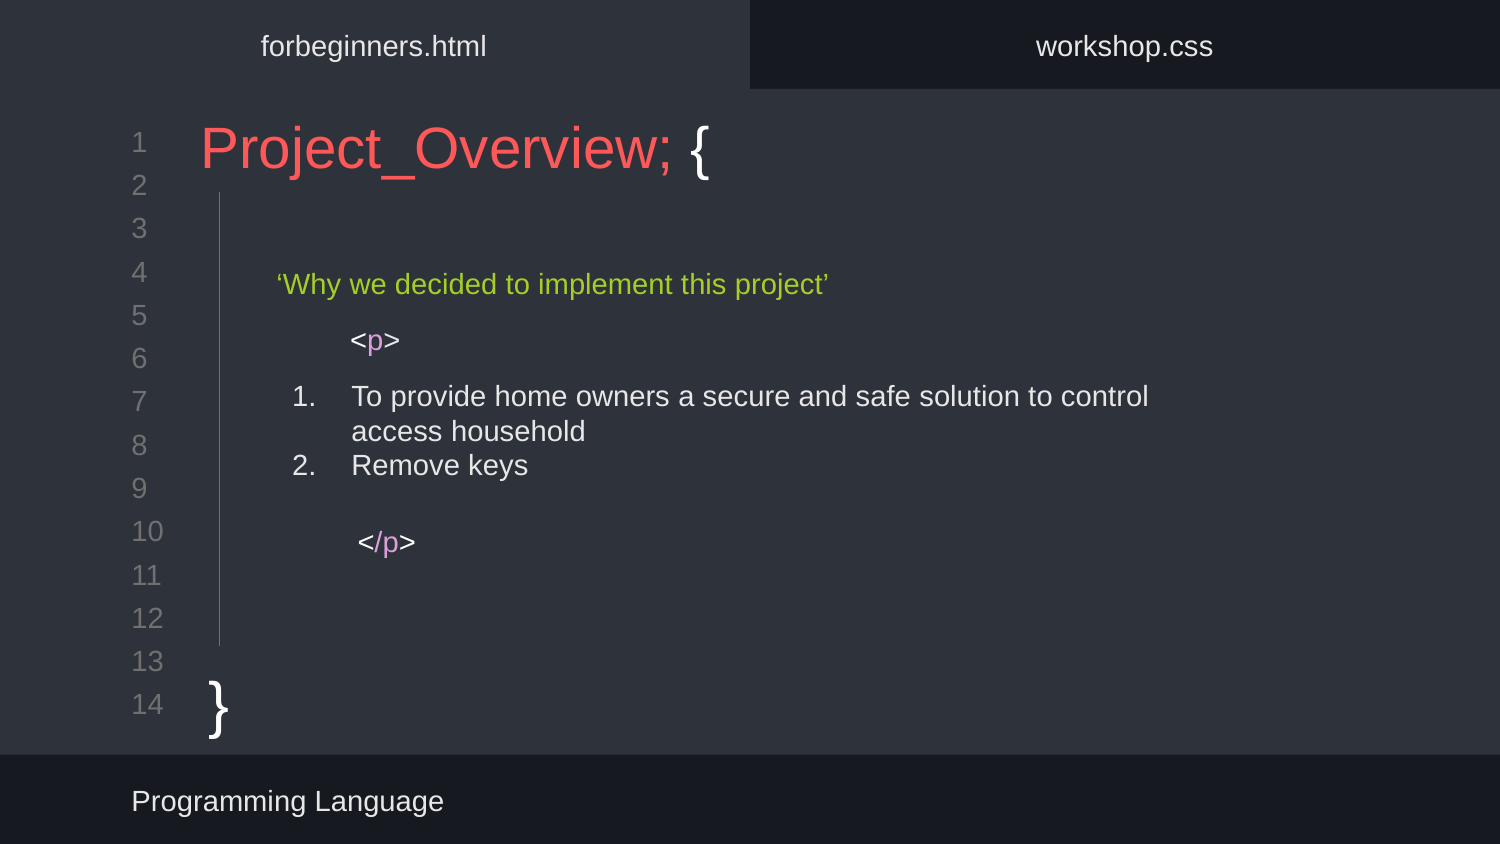

forbeginners.html
workshop.css
# Project_Overview; {
}
‘Why we decided to implement this project’
<p>
To provide home owners a secure and safe solution to control access household
Remove keys
</p>
Programming Language